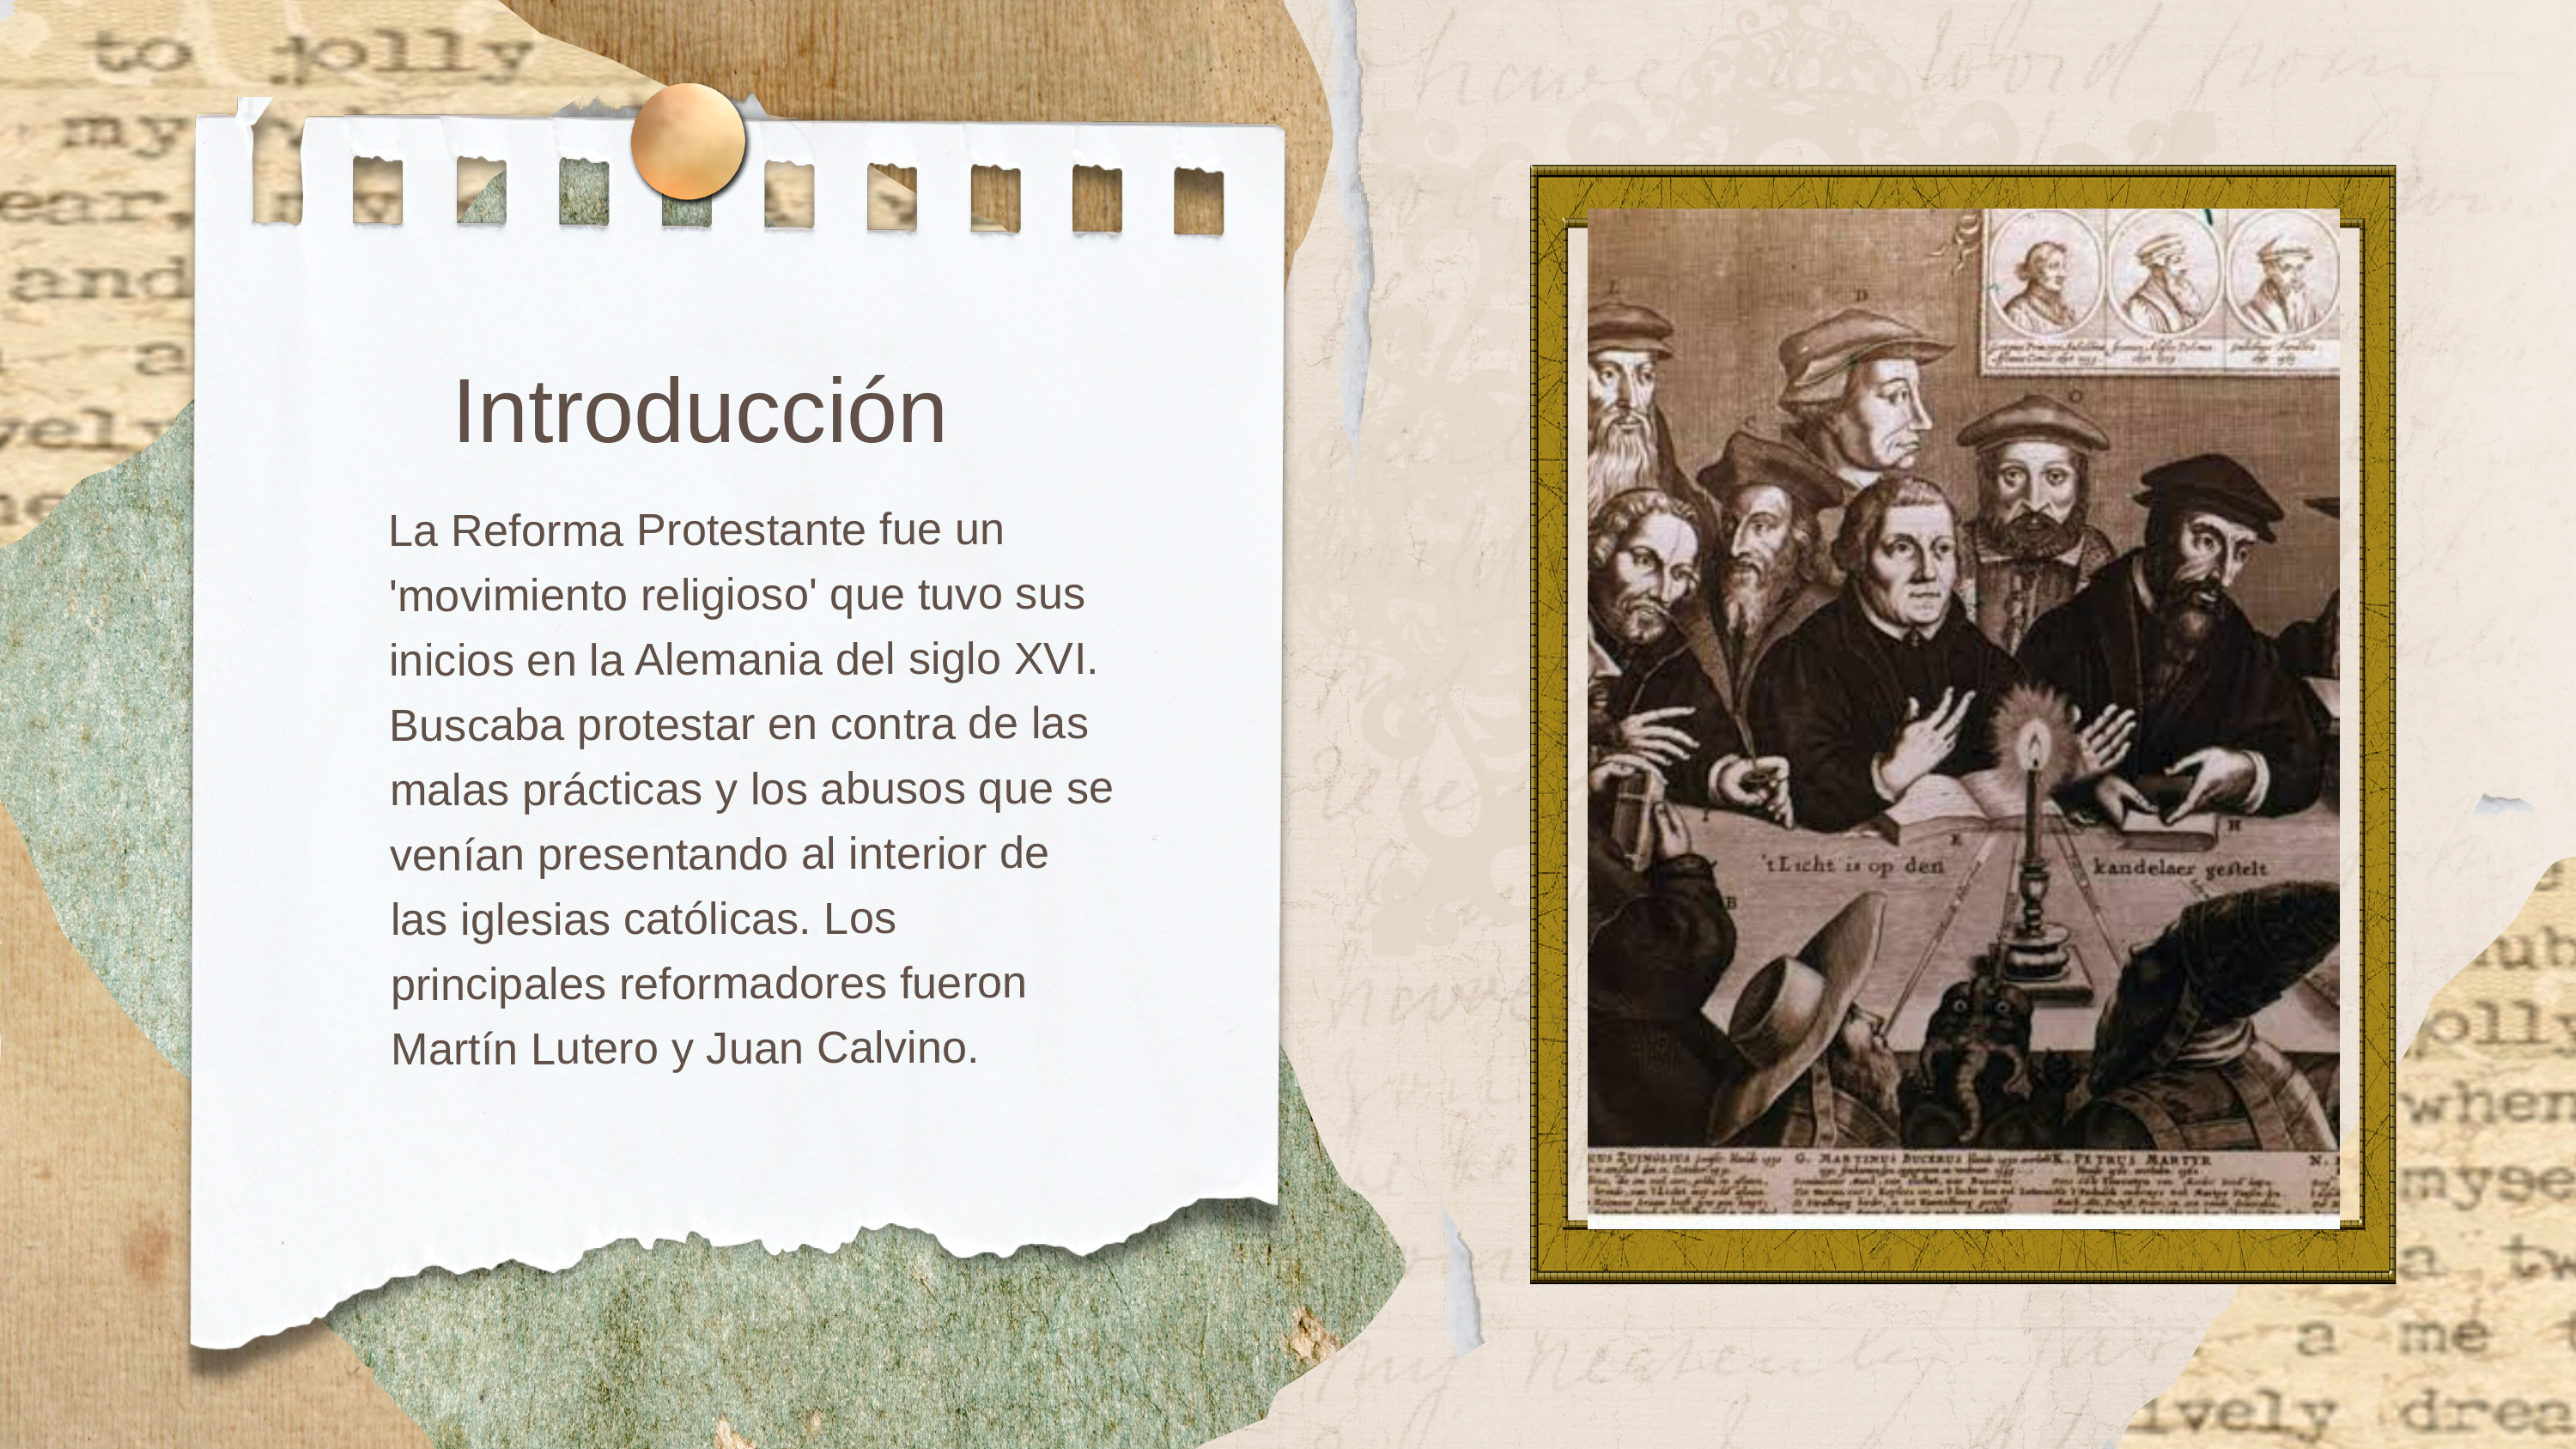

Introducción

La Reforma Protestante fue un 'movimiento religioso' que tuvo sus inicios en la Alemania del siglo XVI. Buscaba protestar en contra de las malas prácticas y los abusos que se venían presentando al interior de las iglesias católicas. Los principales reformadores fueron Martín Lutero y Juan Calvino.